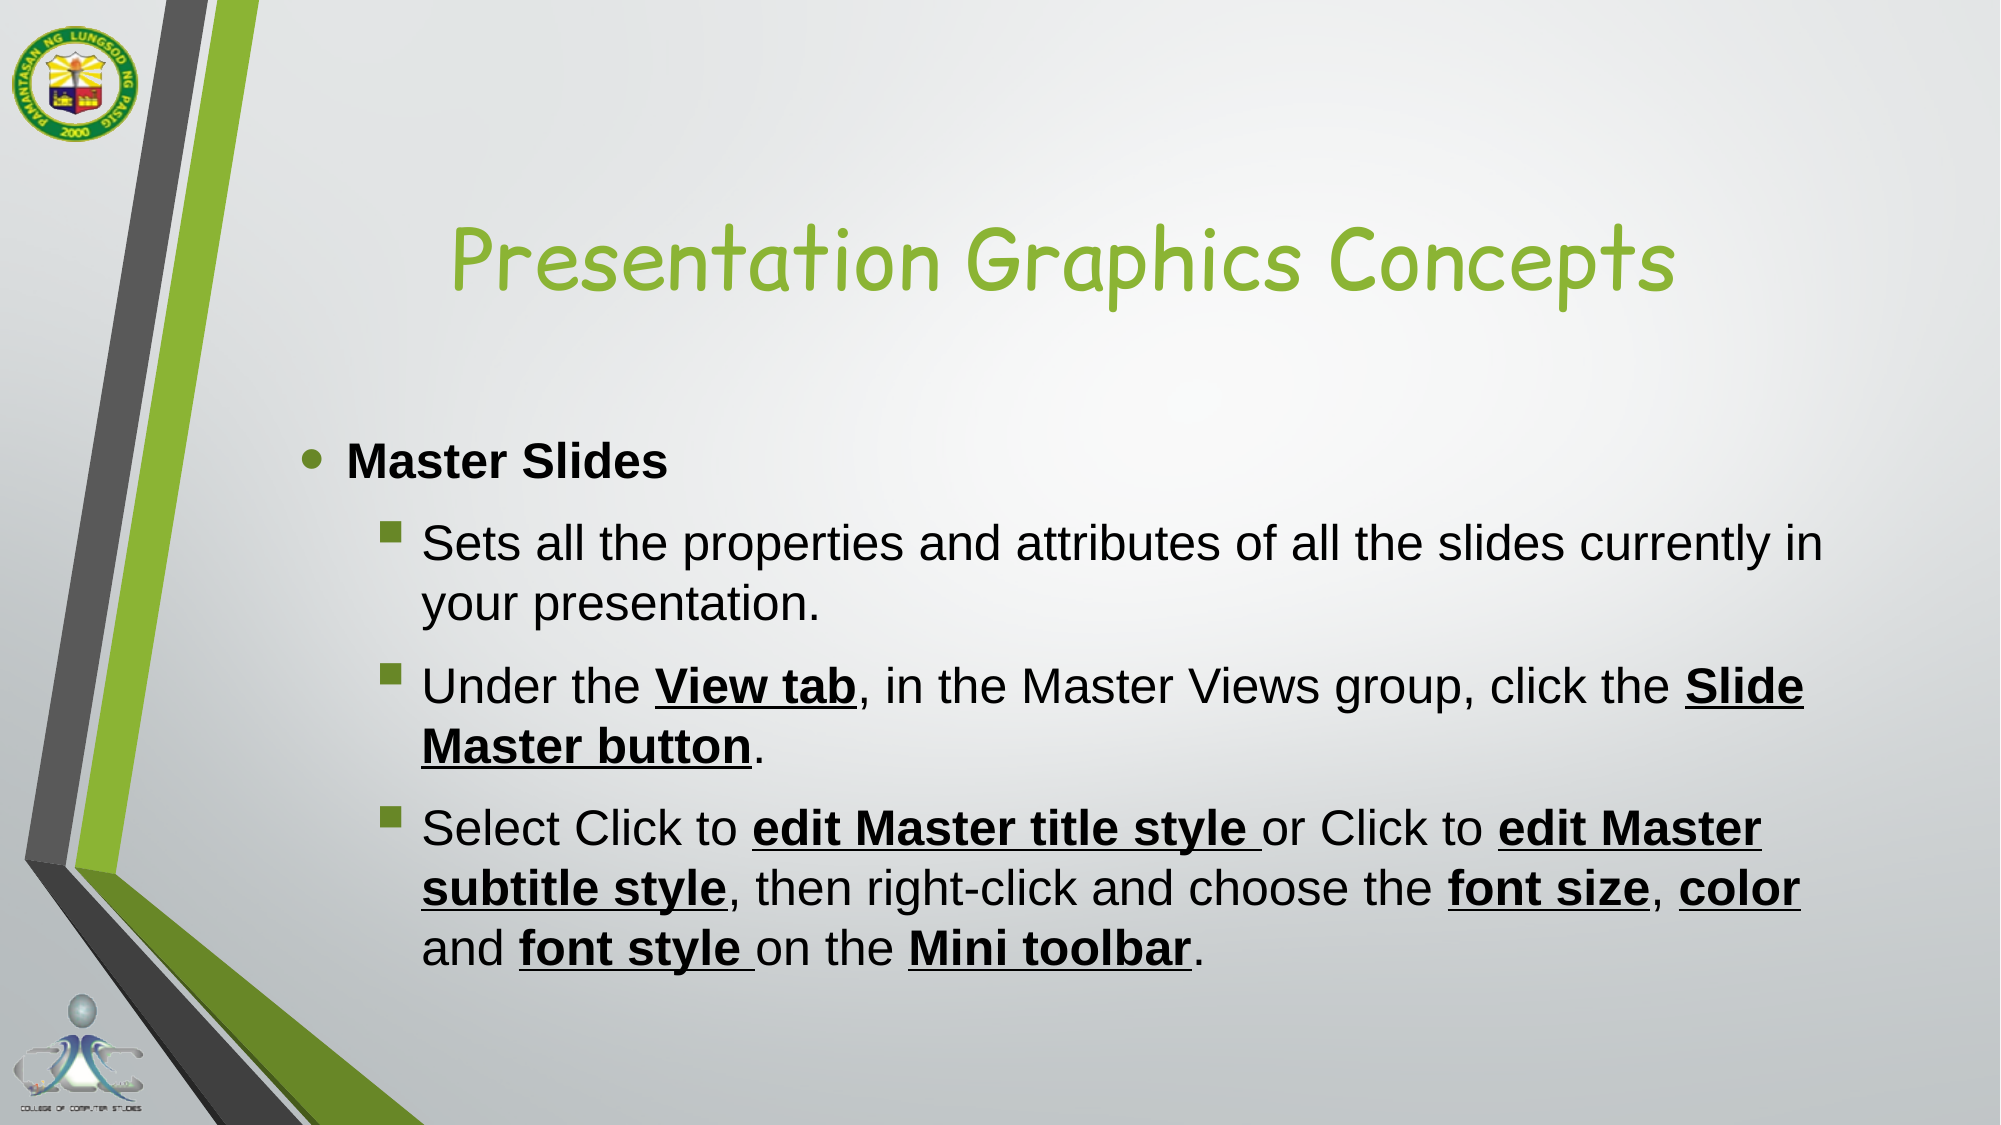

# Presentation Graphics Concepts
Master Slides
Sets all the properties and attributes of all the slides currently in your presentation.
Under the View tab, in the Master Views group, click the Slide Master button.
Select Click to edit Master title style or Click to edit Master subtitle style, then right-click and choose the font size, color and font style on the Mini toolbar.